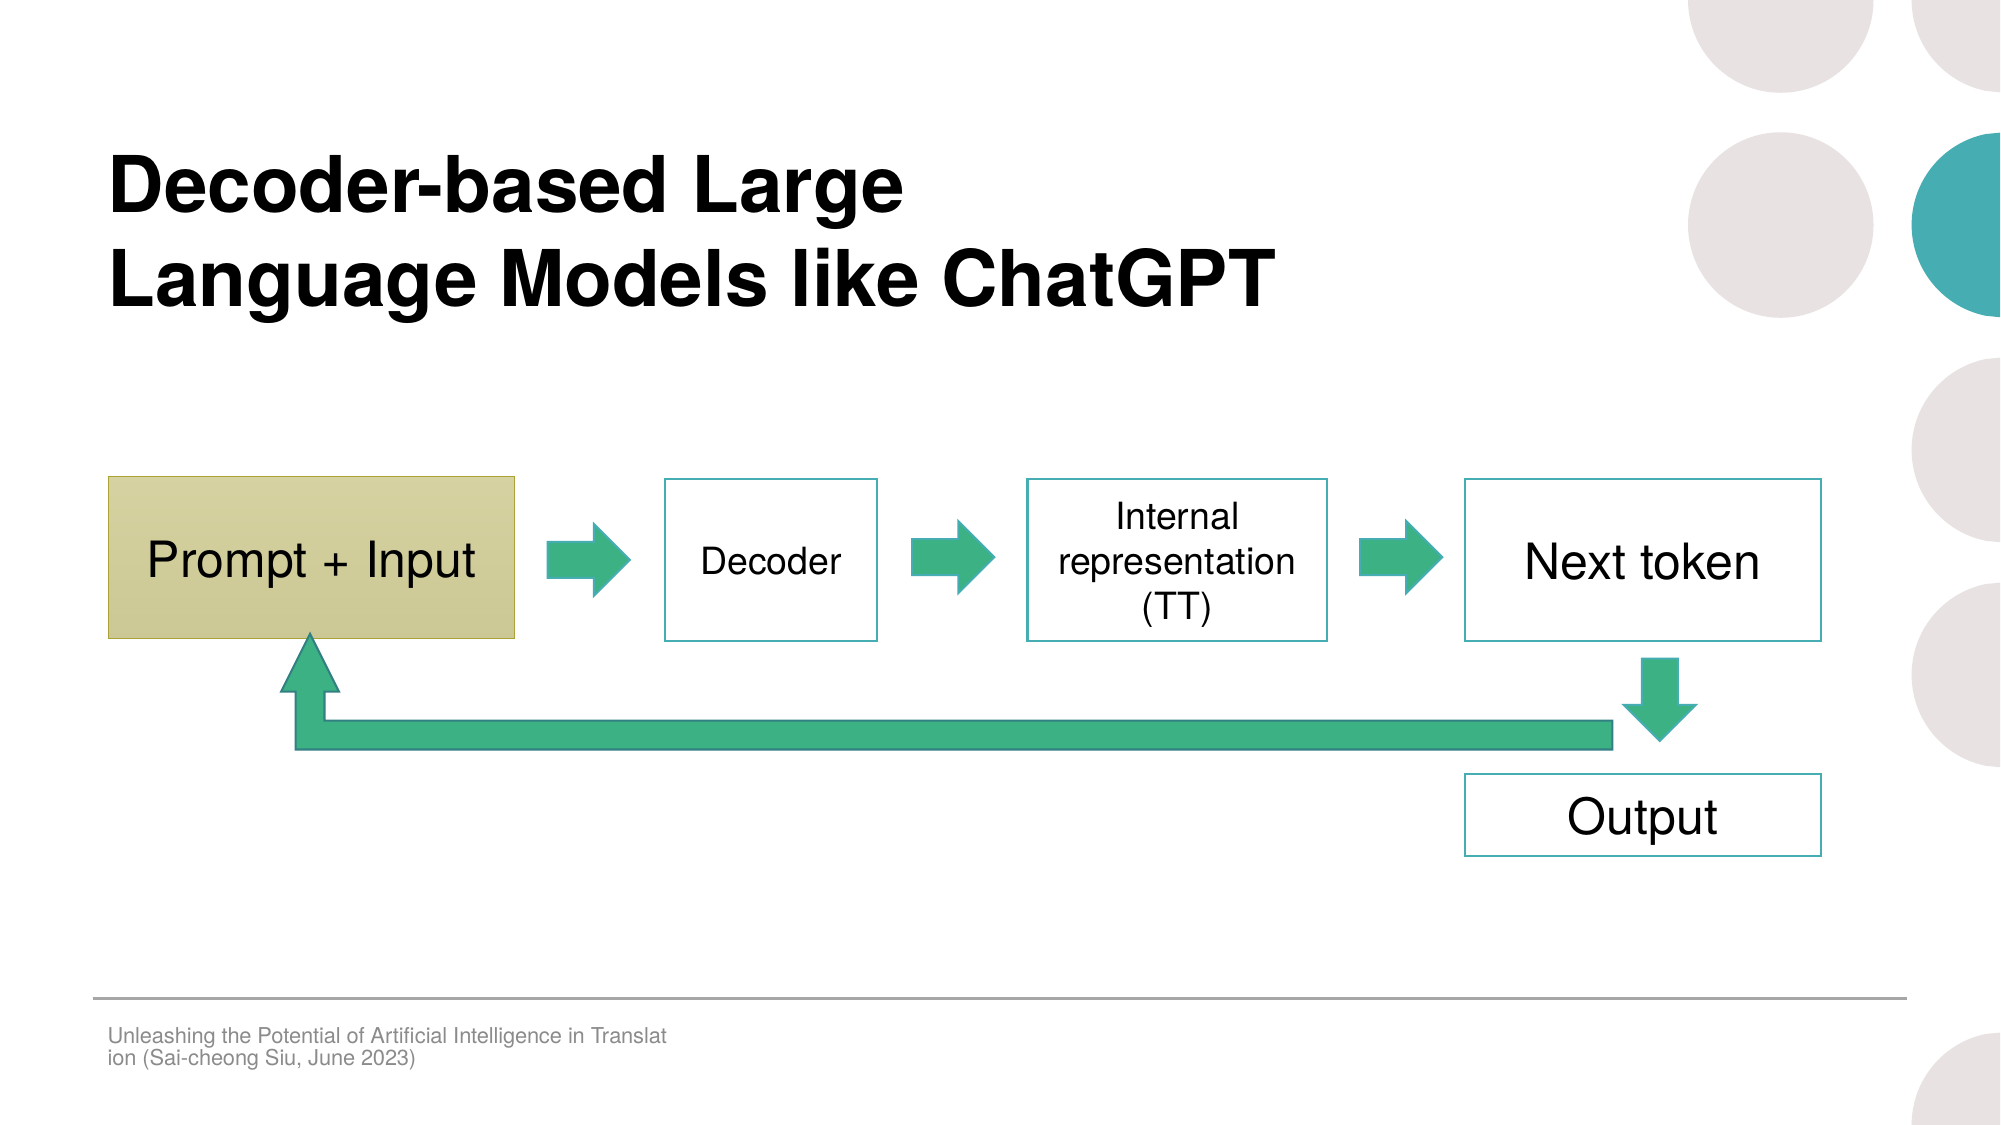

# Decoder-based Large Language Models like ChatGPT
Prompt + Input
Decoder
Internal representation (TT)
Next token

Output
Unleashing the Potential of Artificial Intelligence in Translation (Sai-cheong Siu, June 2023)